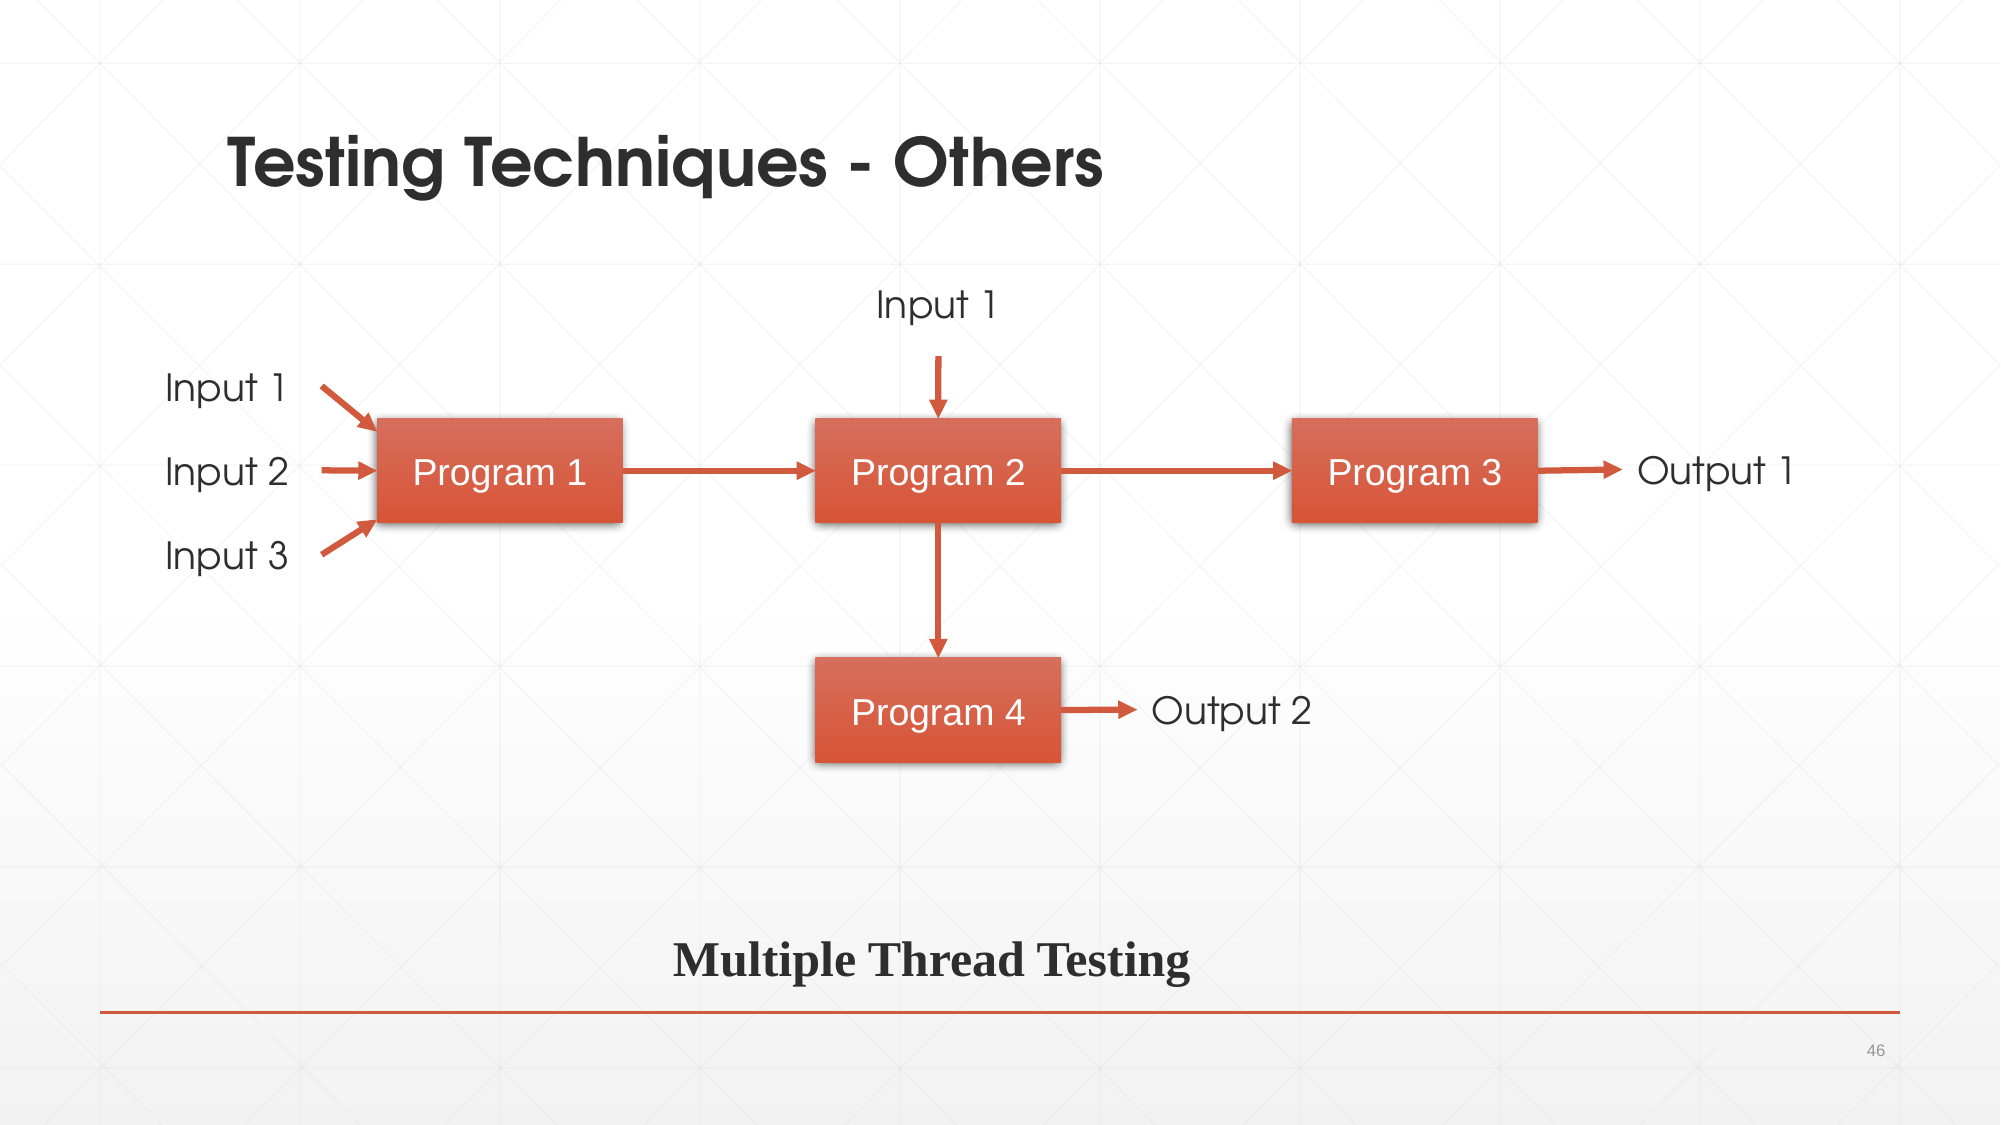

# Testing Techniques - Others
Input 1
Input 1
Program 2
Program 3
Program 1
Output 1
Input 2
Input 3
Program 4
Output 2
Multiple Thread Testing
46